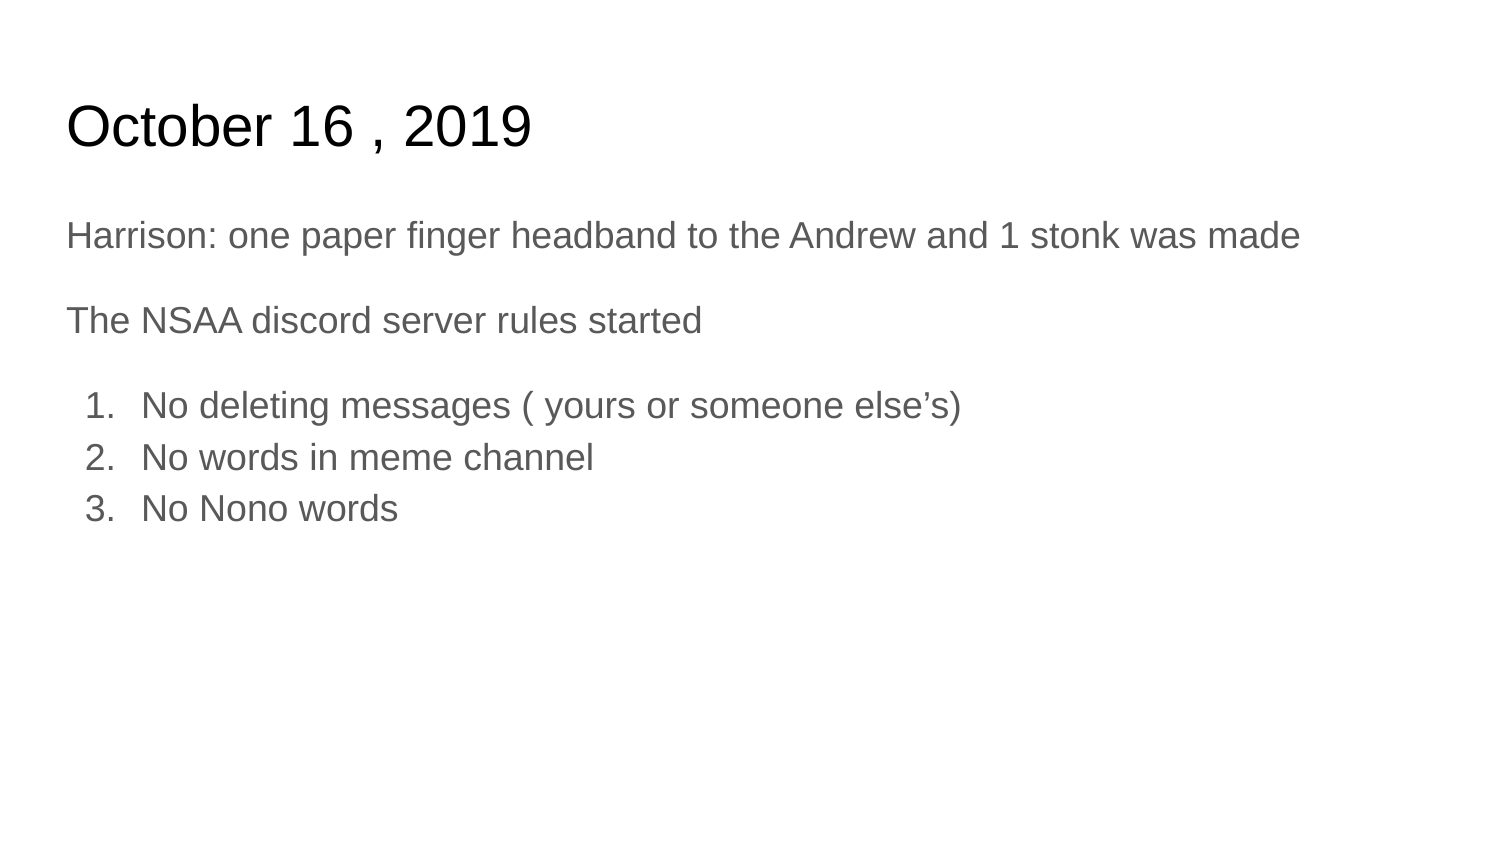

# October 16 , 2019
Harrison: one paper finger headband to the Andrew and 1 stonk was made
The NSAA discord server rules started
No deleting messages ( yours or someone else’s)
No words in meme channel
No Nono words